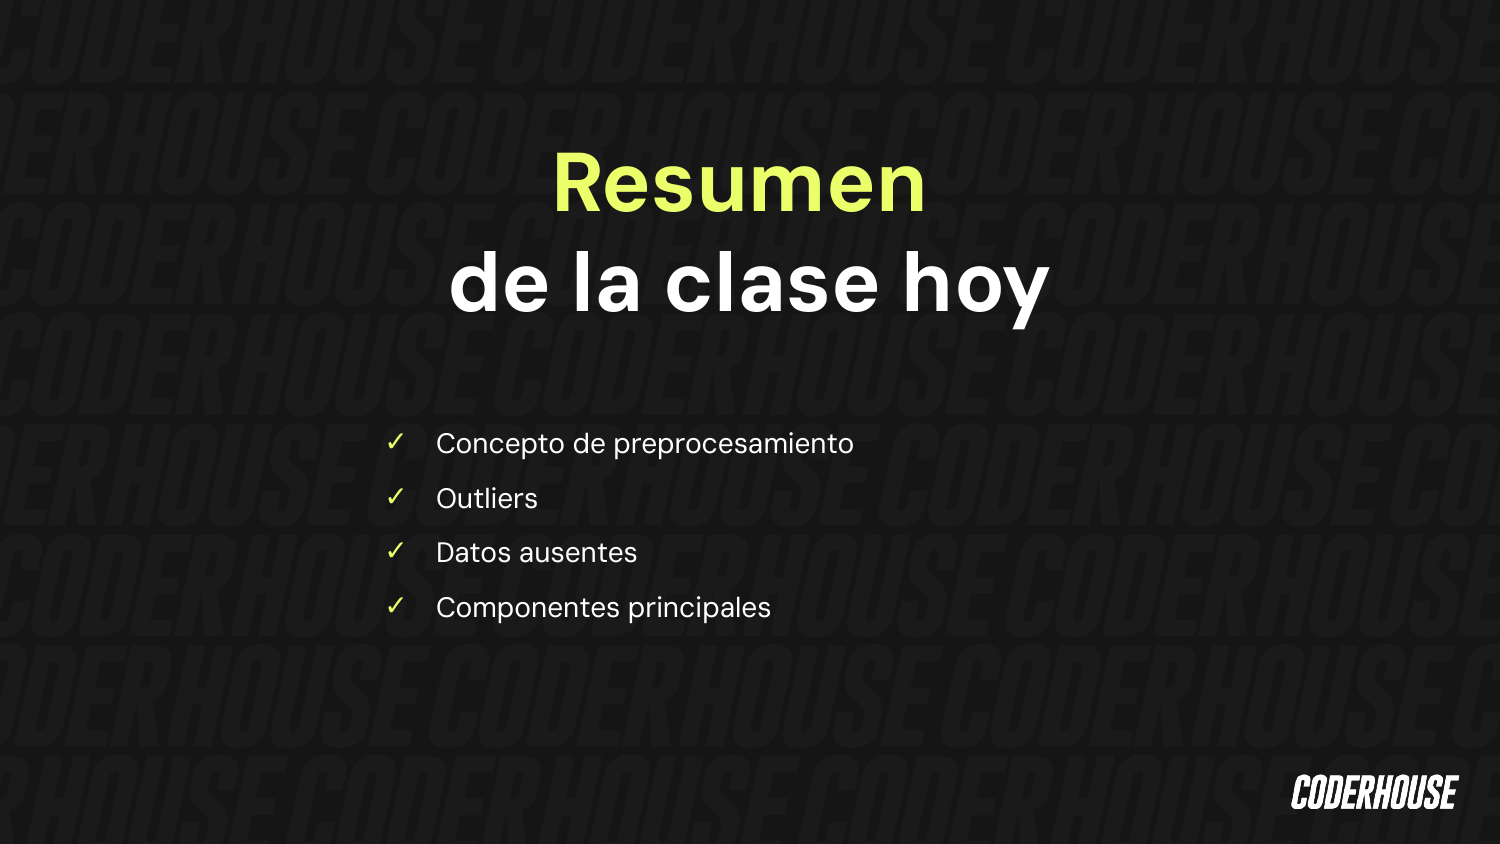

Resumen
de la clase hoy
Concepto de preprocesamiento
Outliers
Datos ausentes
Componentes principales